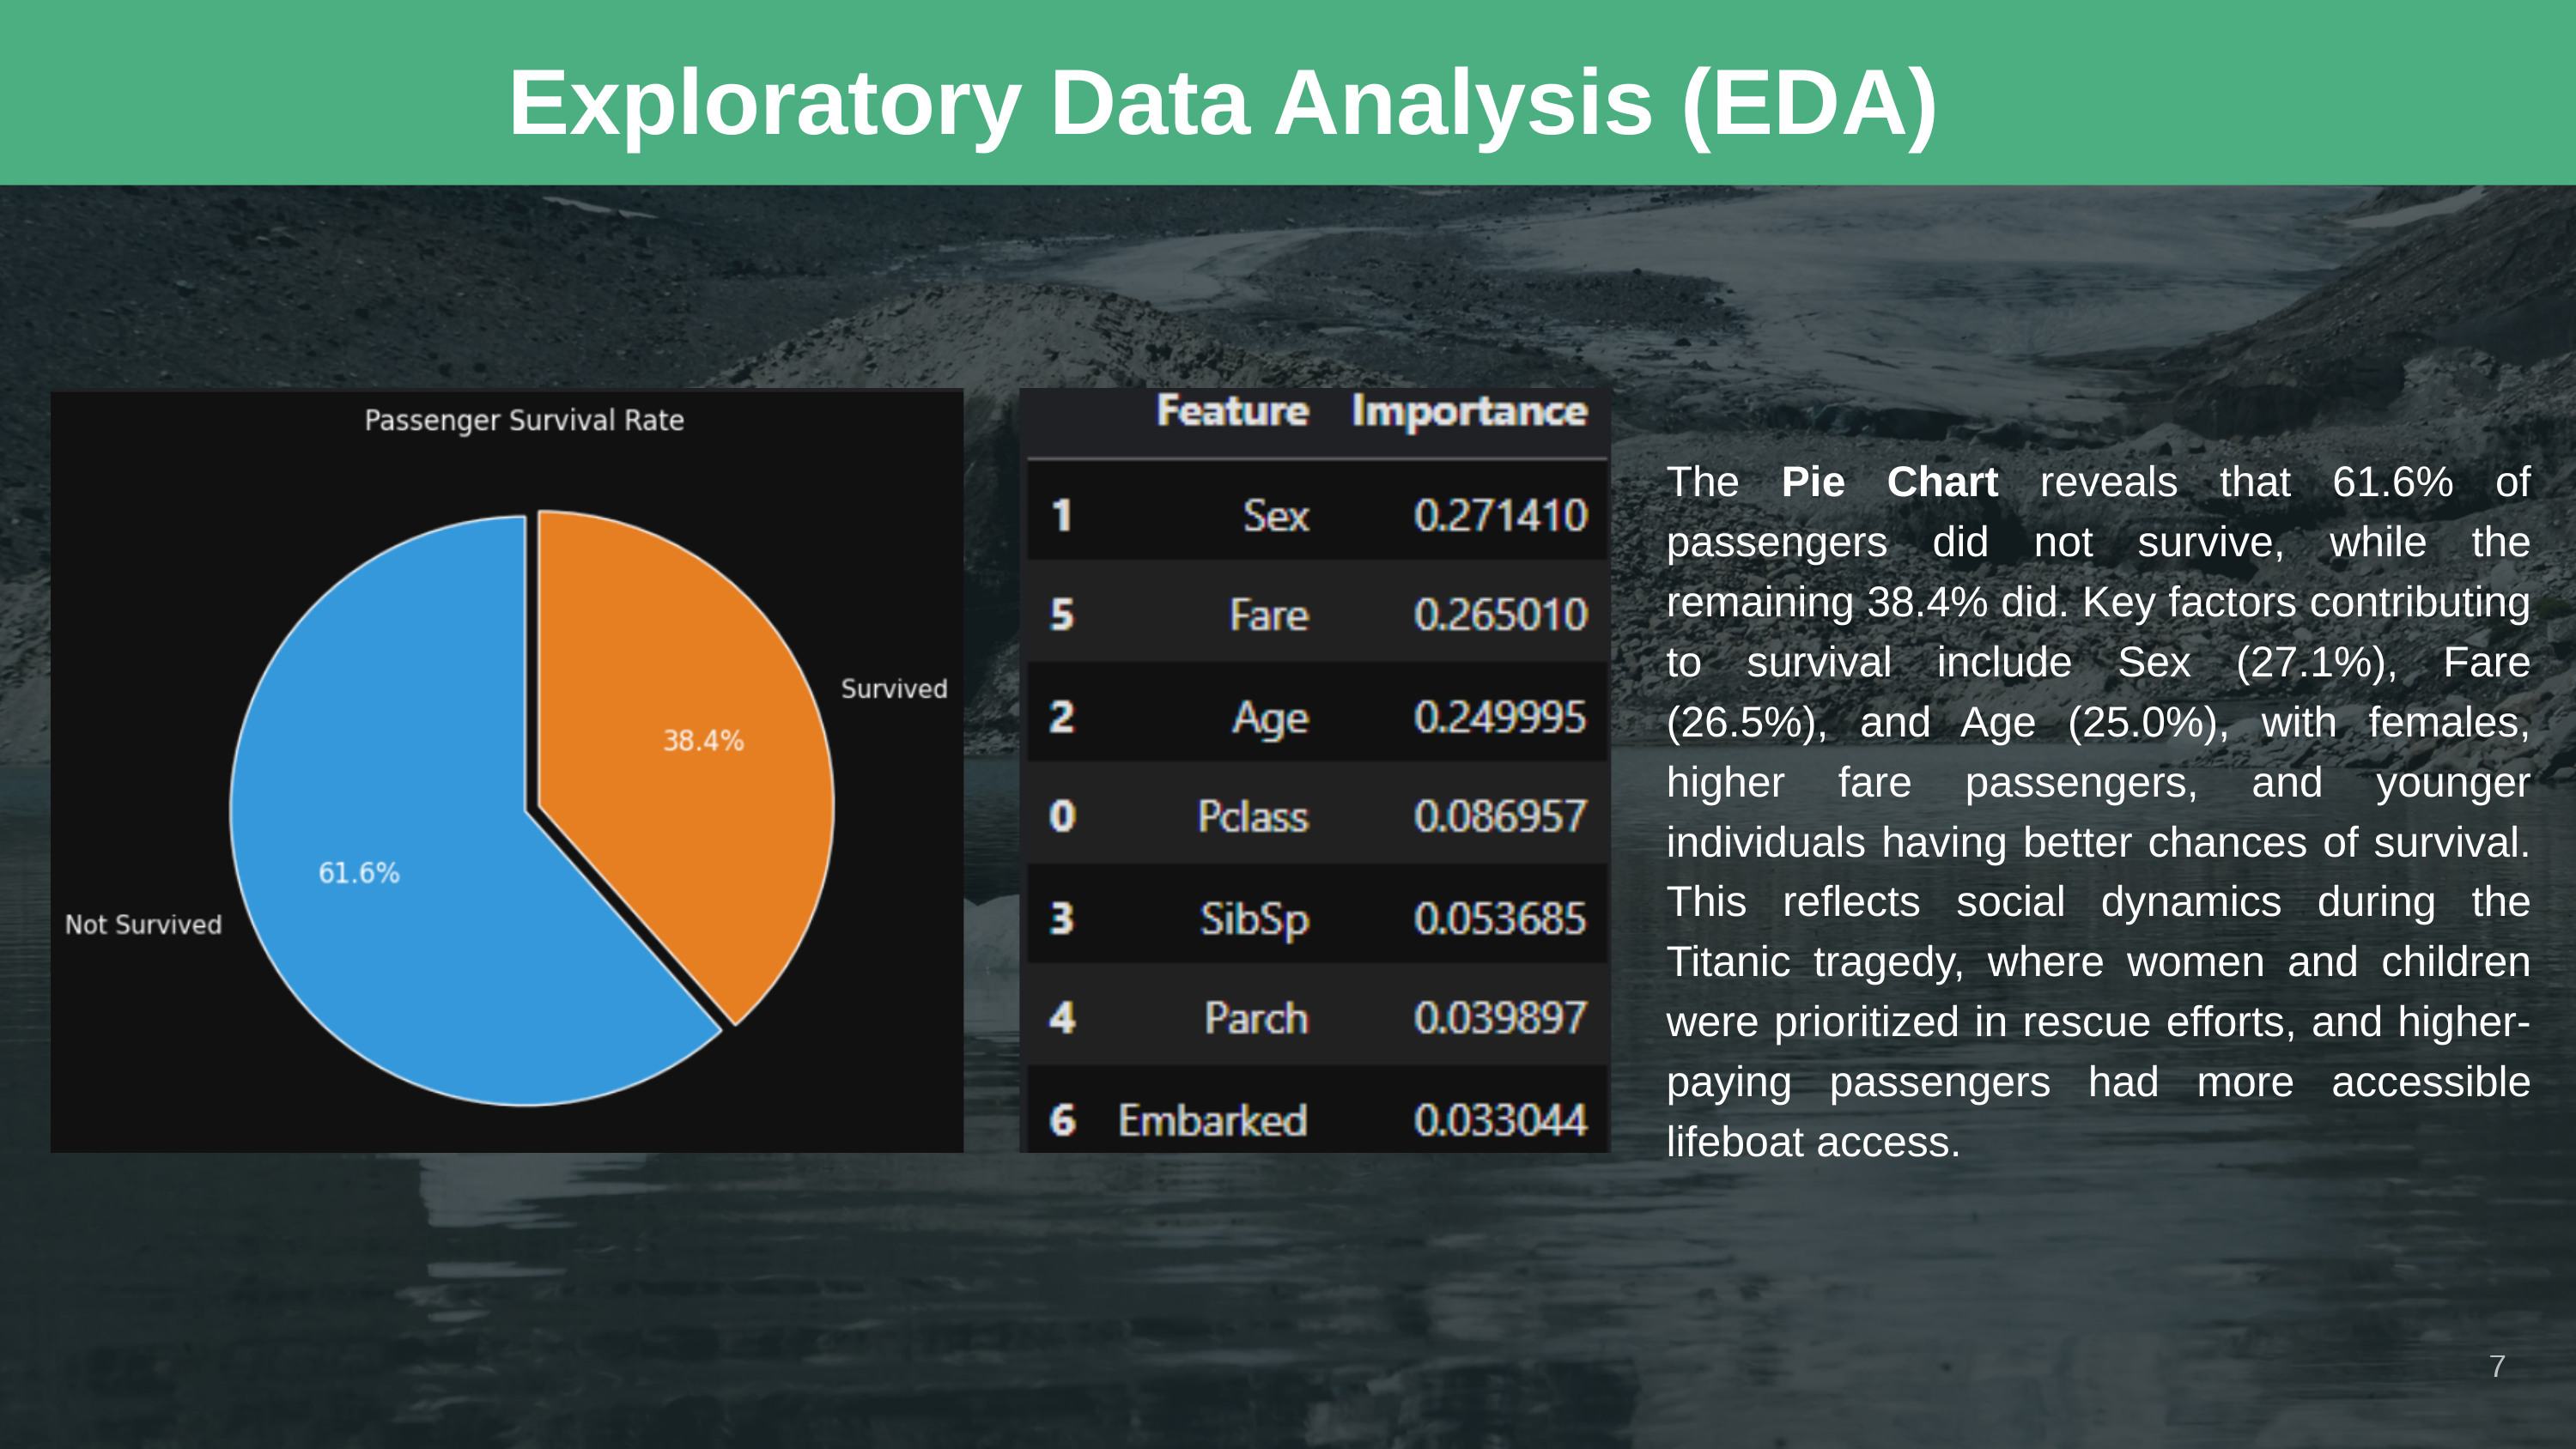

Exploratory Data Analysis (EDA)

The Pie Chart reveals that 61.6% of passengers did not survive, while the remaining 38.4% did. Key factors contributing to survival include Sex (27.1%), Fare (26.5%), and Age (25.0%), with females, higher fare passengers, and younger individuals having better chances of survival. This reflects social dynamics during the Titanic tragedy, where women and children were prioritized in rescue efforts, and higher-paying passengers had more accessible lifeboat access.
7